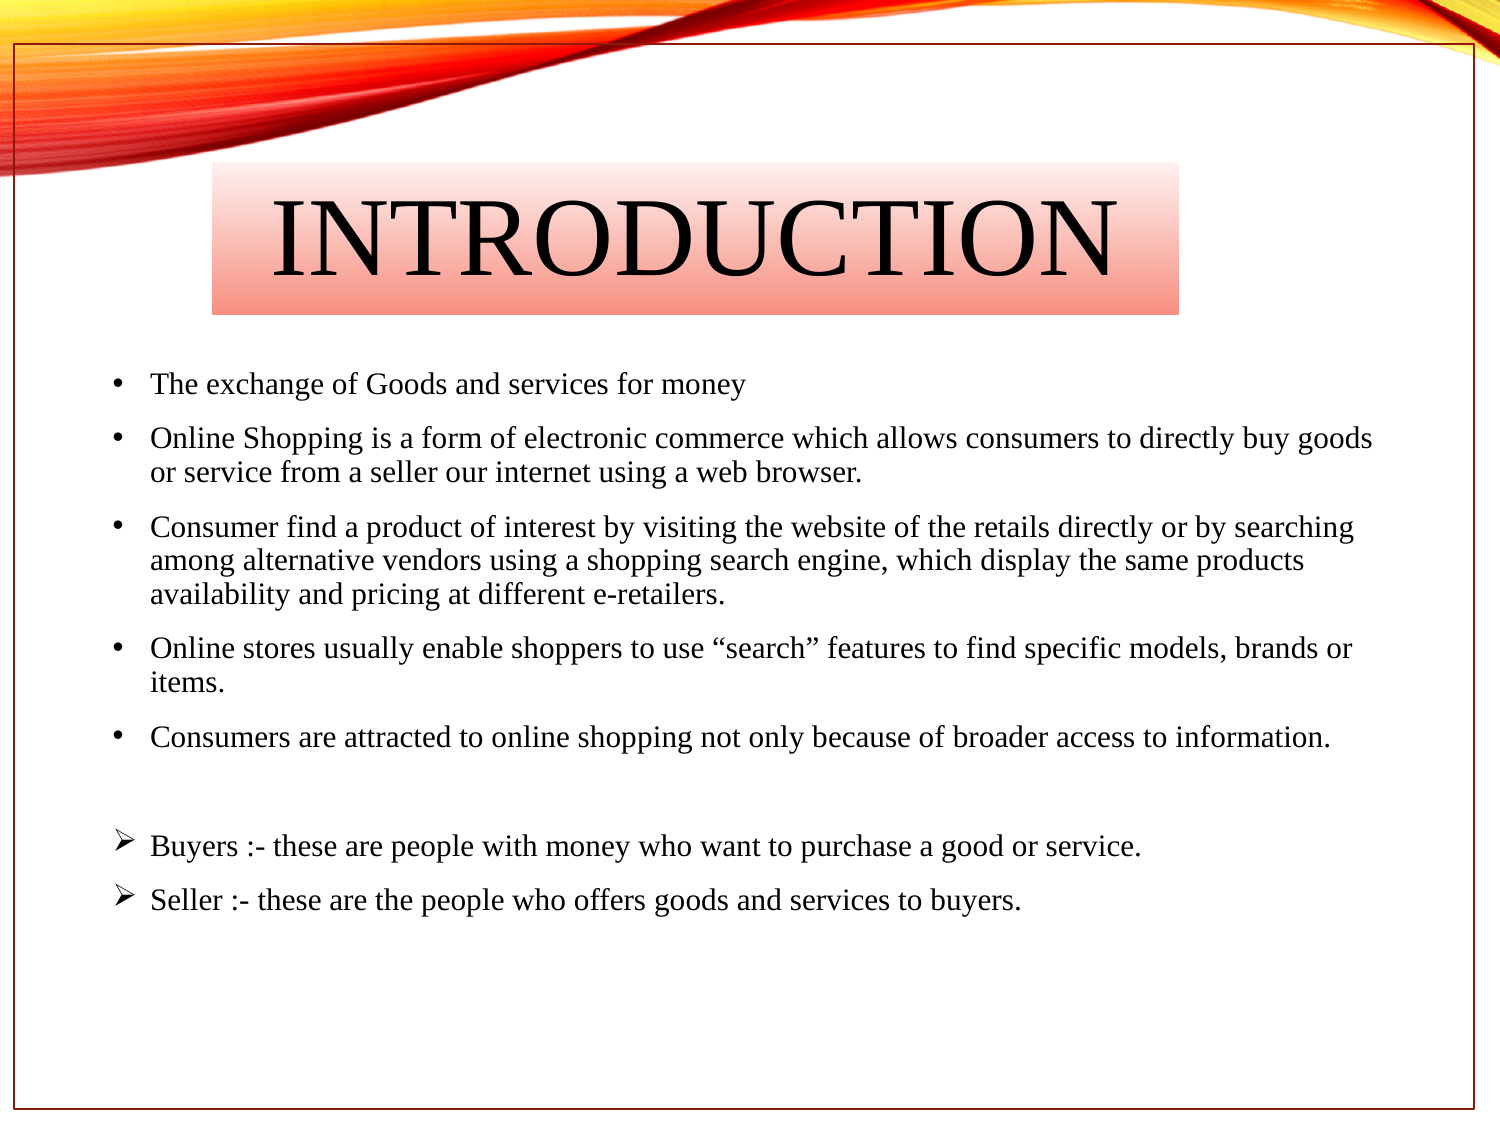

# Introduction
The exchange of Goods and services for money
Online Shopping is a form of electronic commerce which allows consumers to directly buy goods or service from a seller our internet using a web browser.
Consumer find a product of interest by visiting the website of the retails directly or by searching among alternative vendors using a shopping search engine, which display the same products availability and pricing at different e-retailers.
Online stores usually enable shoppers to use “search” features to find specific models, brands or items.
Consumers are attracted to online shopping not only because of broader access to information.

Buyers :- these are people with money who want to purchase a good or service.
Seller :- these are the people who offers goods and services to buyers.